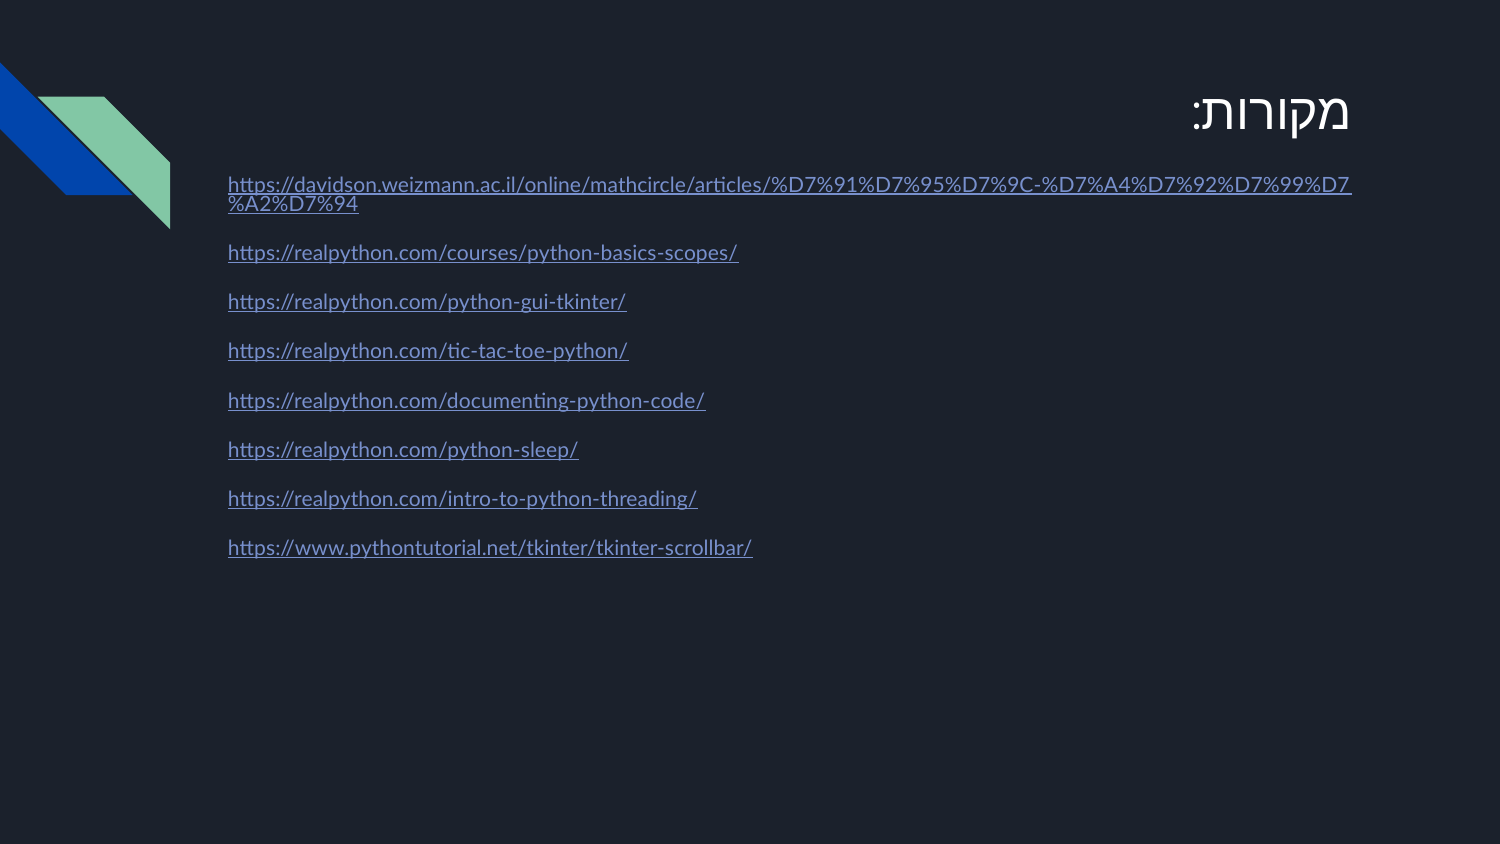

# מקורות:
https://davidson.weizmann.ac.il/online/mathcircle/articles/%D7%91%D7%95%D7%9C-%D7%A4%D7%92%D7%99%D7%A2%D7%94
https://realpython.com/courses/python-basics-scopes/
https://realpython.com/python-gui-tkinter/
https://realpython.com/tic-tac-toe-python/
https://realpython.com/documenting-python-code/
https://realpython.com/python-sleep/
https://realpython.com/intro-to-python-threading/
https://www.pythontutorial.net/tkinter/tkinter-scrollbar/